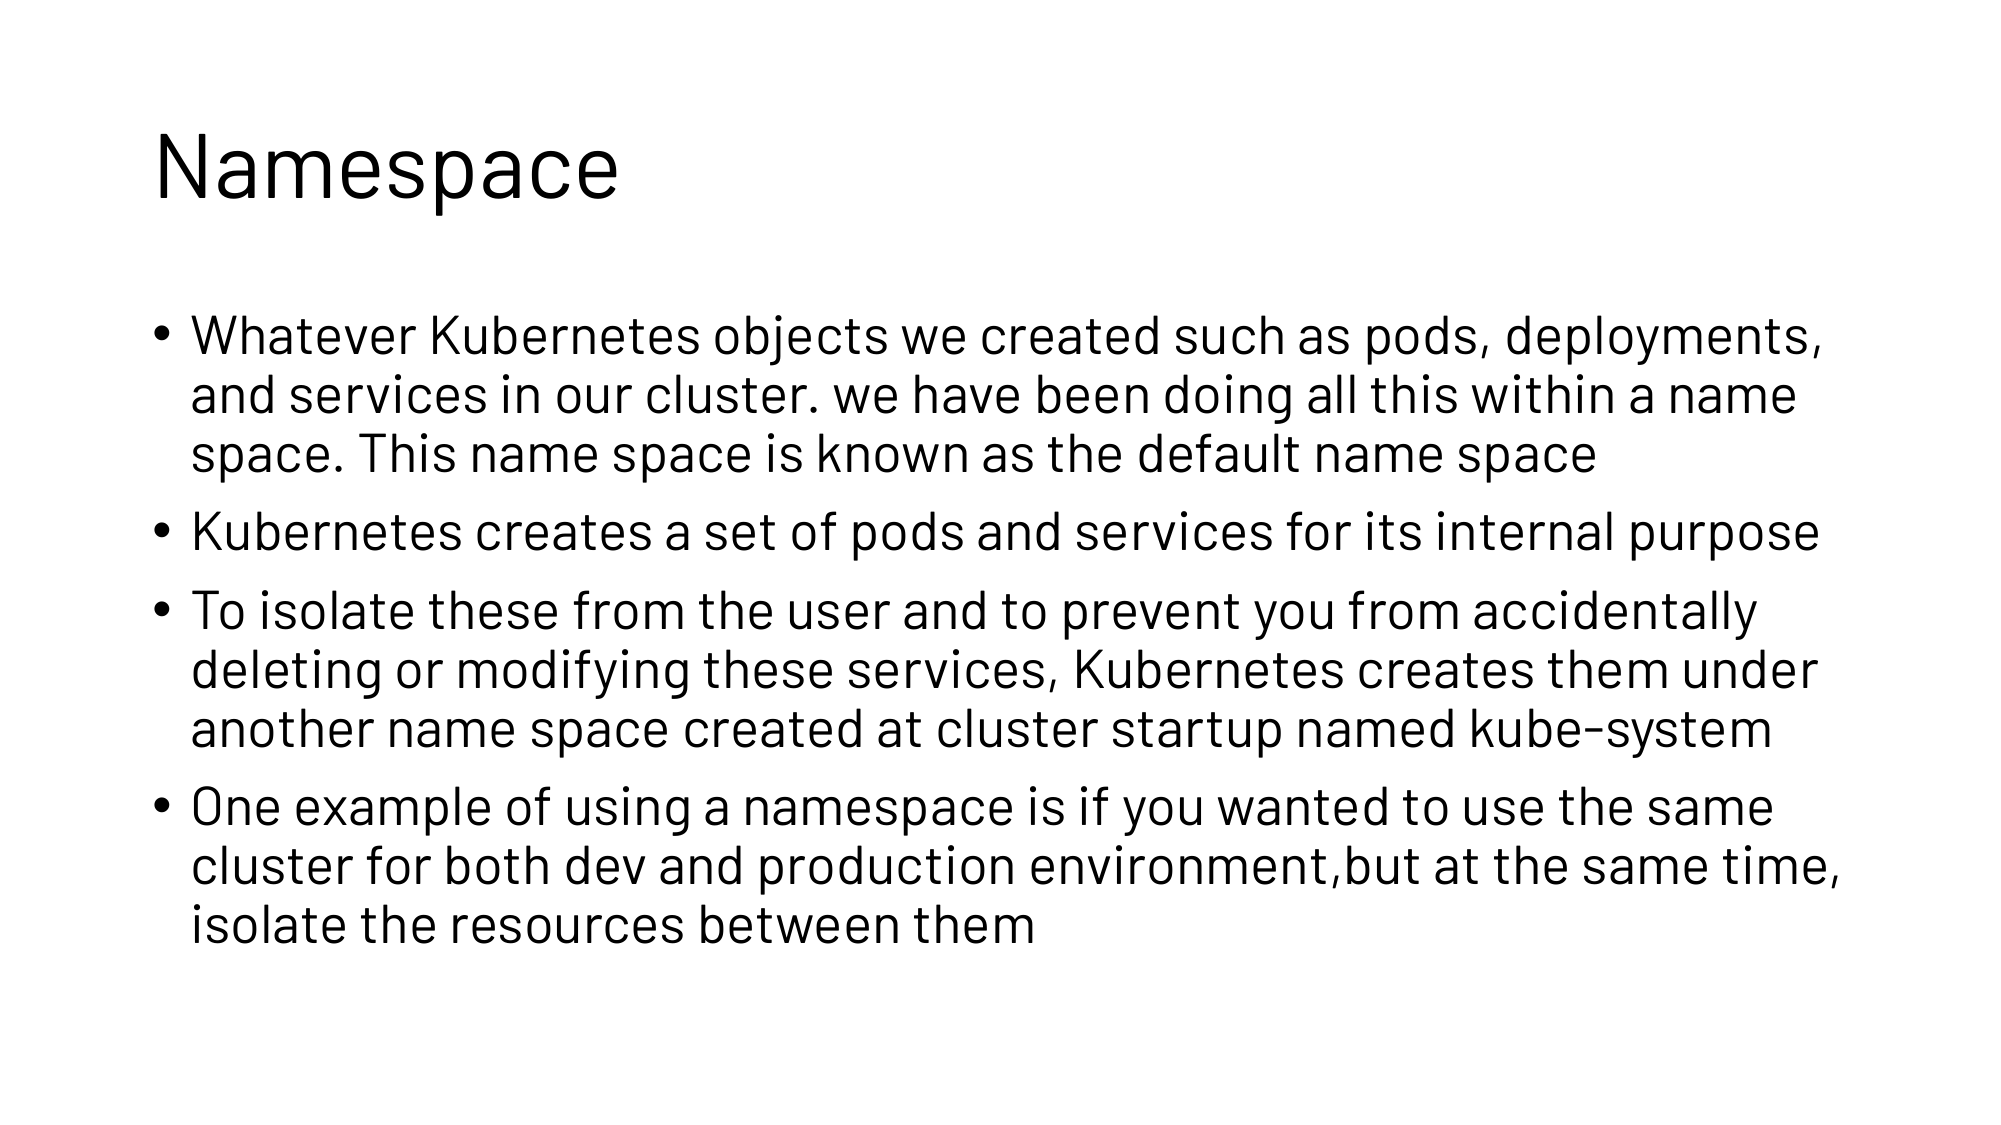

# Namespace
Whatever Kubernetes objects we created such as pods, deployments, and services in our cluster. we have been doing all this within a name space. This name space is known as the default name space
Kubernetes creates a set of pods and services for its internal purpose
To isolate these from the user and to prevent you from accidentally deleting or modifying these services, Kubernetes creates them under another name space created at cluster startup named kube-system
One example of using a namespace is if you wanted to use the same cluster for both dev and production environment,but at the same time, isolate the resources between them